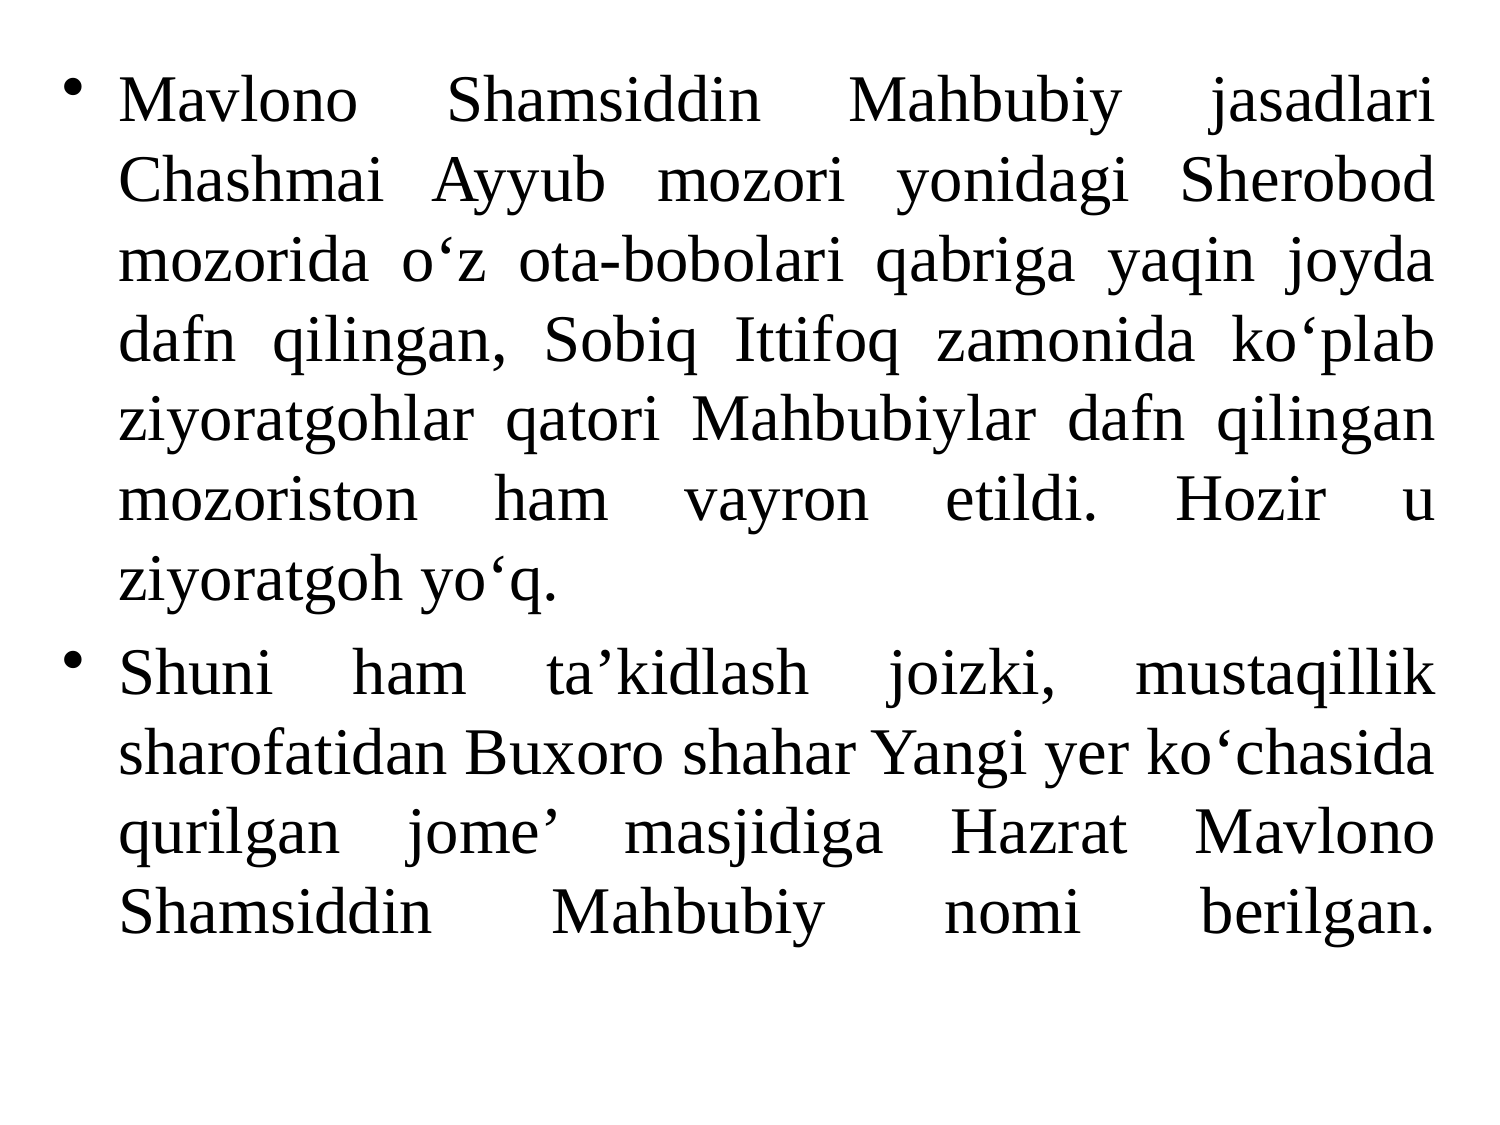

Mavlono Shamsiddin Mahbubiy jasadlari Chashmai Ayyub mozori yonidagi Sherobod mozorida o‘z ota-bobolari qabriga yaqin joyda dafn qilingan, Sobiq Ittifoq zamonida ko‘plab ziyoratgohlar qatori Mahbubiylar dafn qilingan mozoriston ham vayron etildi. Hozir u ziyoratgoh yo‘q.
Shuni ham ta’kidlash joizki, mustaqillik sharofatidan Buxoro shahar Yangi yer ko‘chasida qurilgan jome’ masjidiga Hazrat Mavlono Shamsiddin Mahbubiy nomi berilgan.